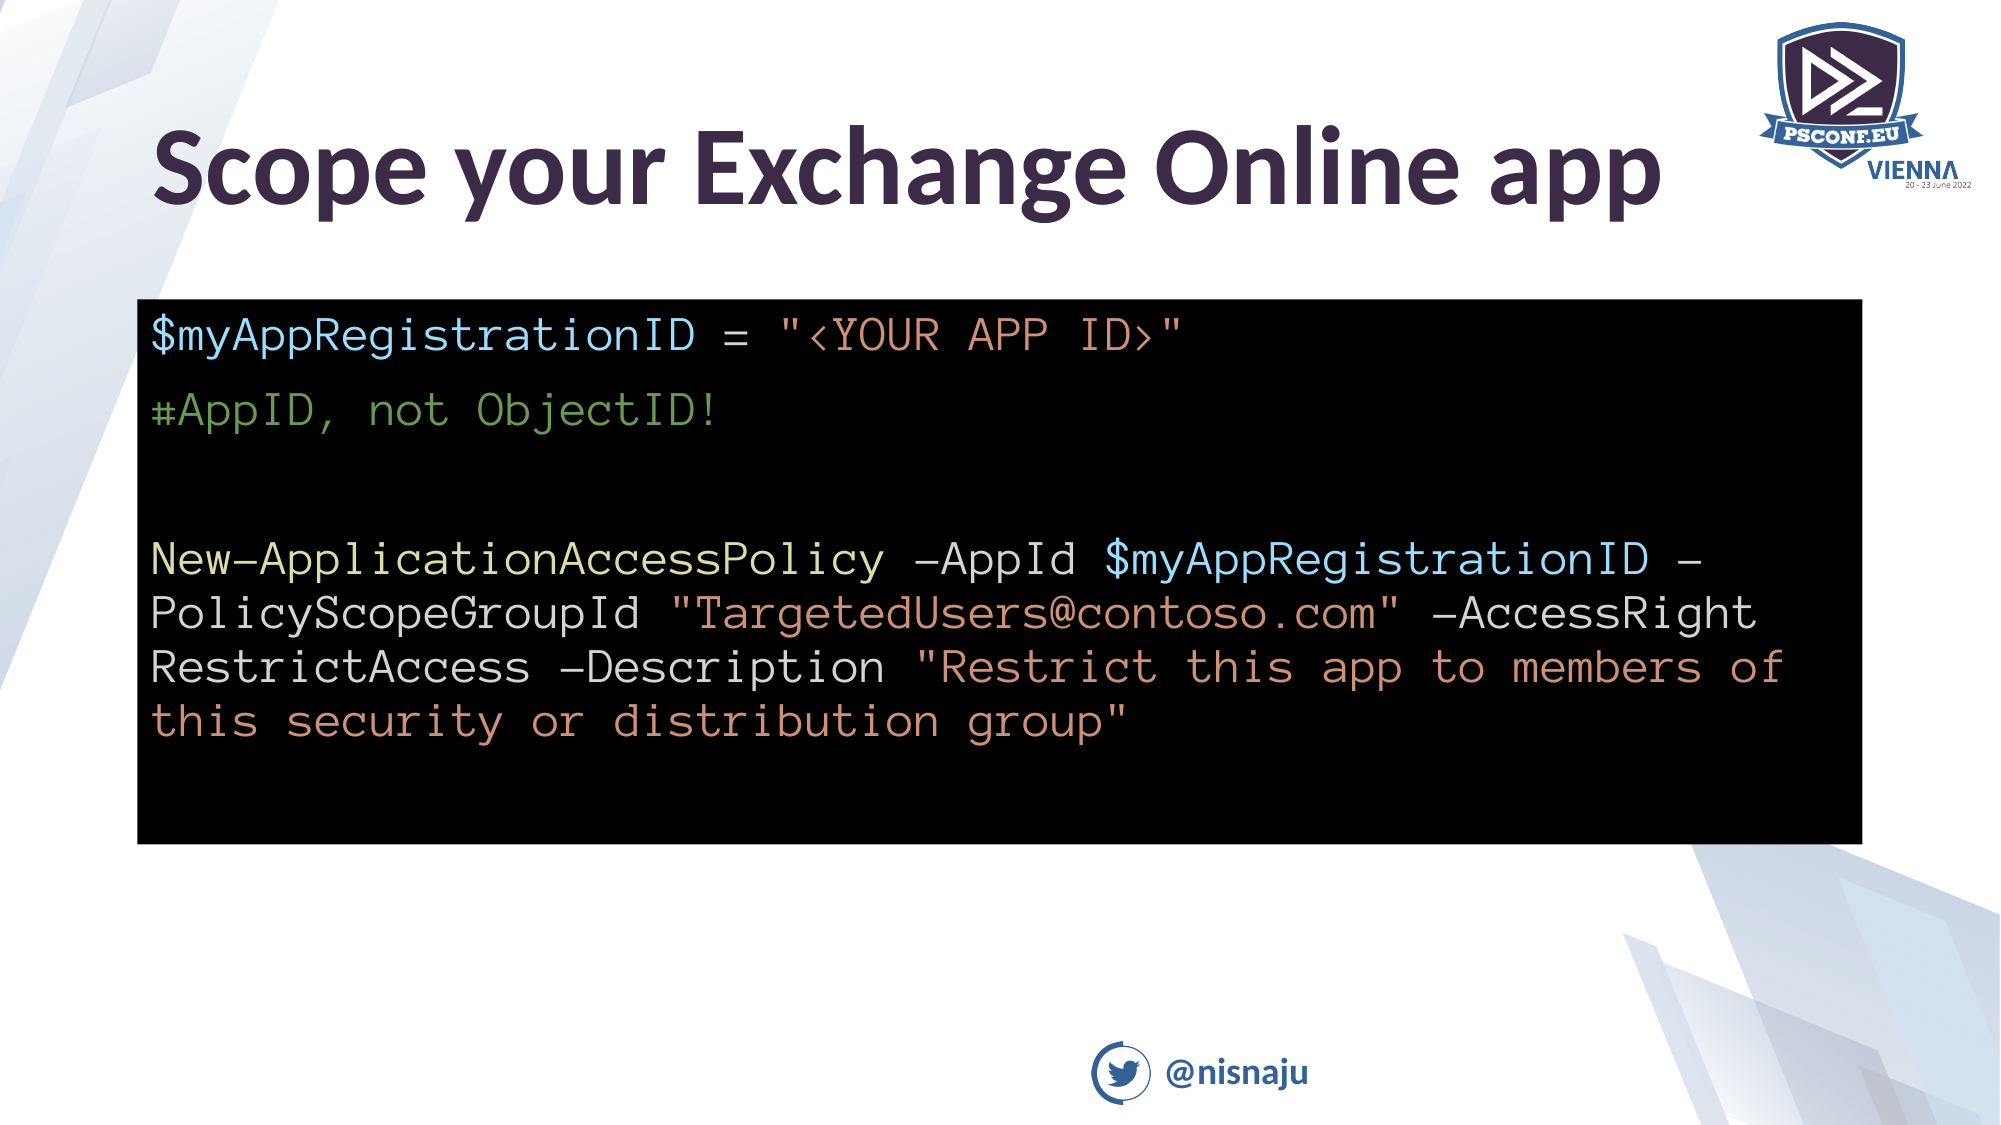

# Scope your Exchange Online app
$myAppRegistrationID = "<YOUR APP ID>"
#AppID, not ObjectID!

New-ApplicationAccessPolicy -AppId $myAppRegistrationID -PolicyScopeGroupId "TargetedUsers@contoso.com" -AccessRight RestrictAccess -Description "Restrict this app to members of this security or distribution group"